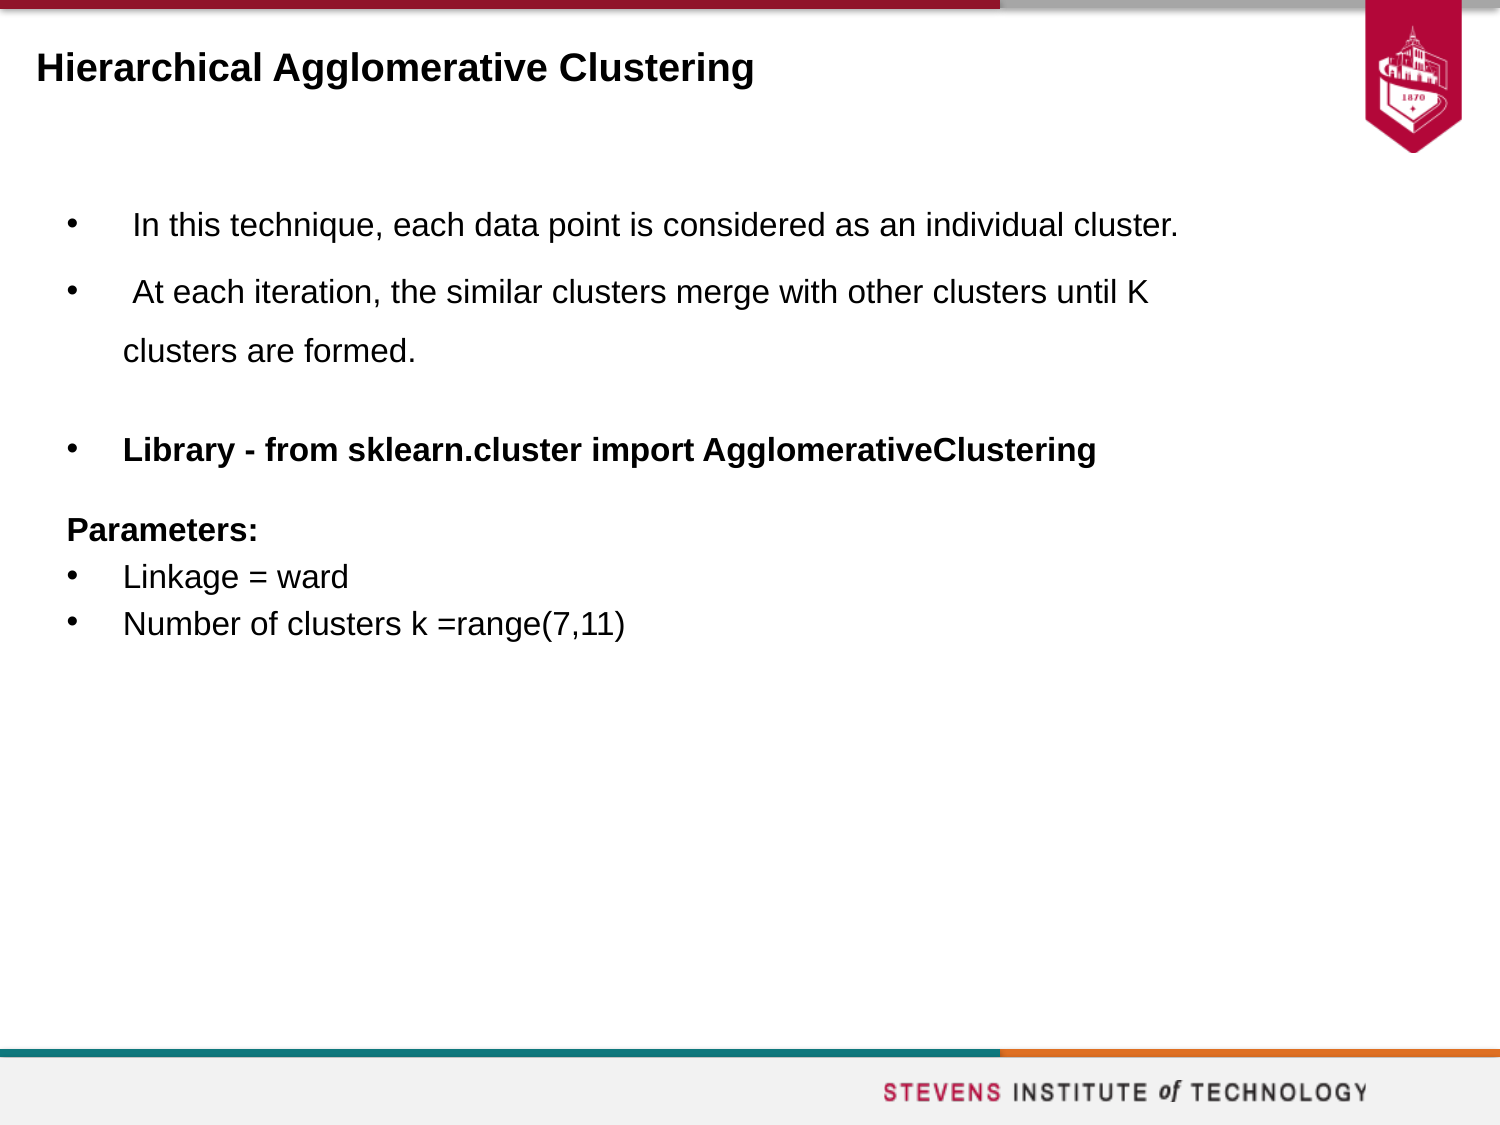

# Hierarchical Agglomerative Clustering
 In this technique, each data point is considered as an individual cluster.
 At each iteration, the similar clusters merge with other clusters until K clusters are formed.

Library - from sklearn.cluster import AgglomerativeClustering
Parameters:
Linkage = ward
Number of clusters k =range(7,11)